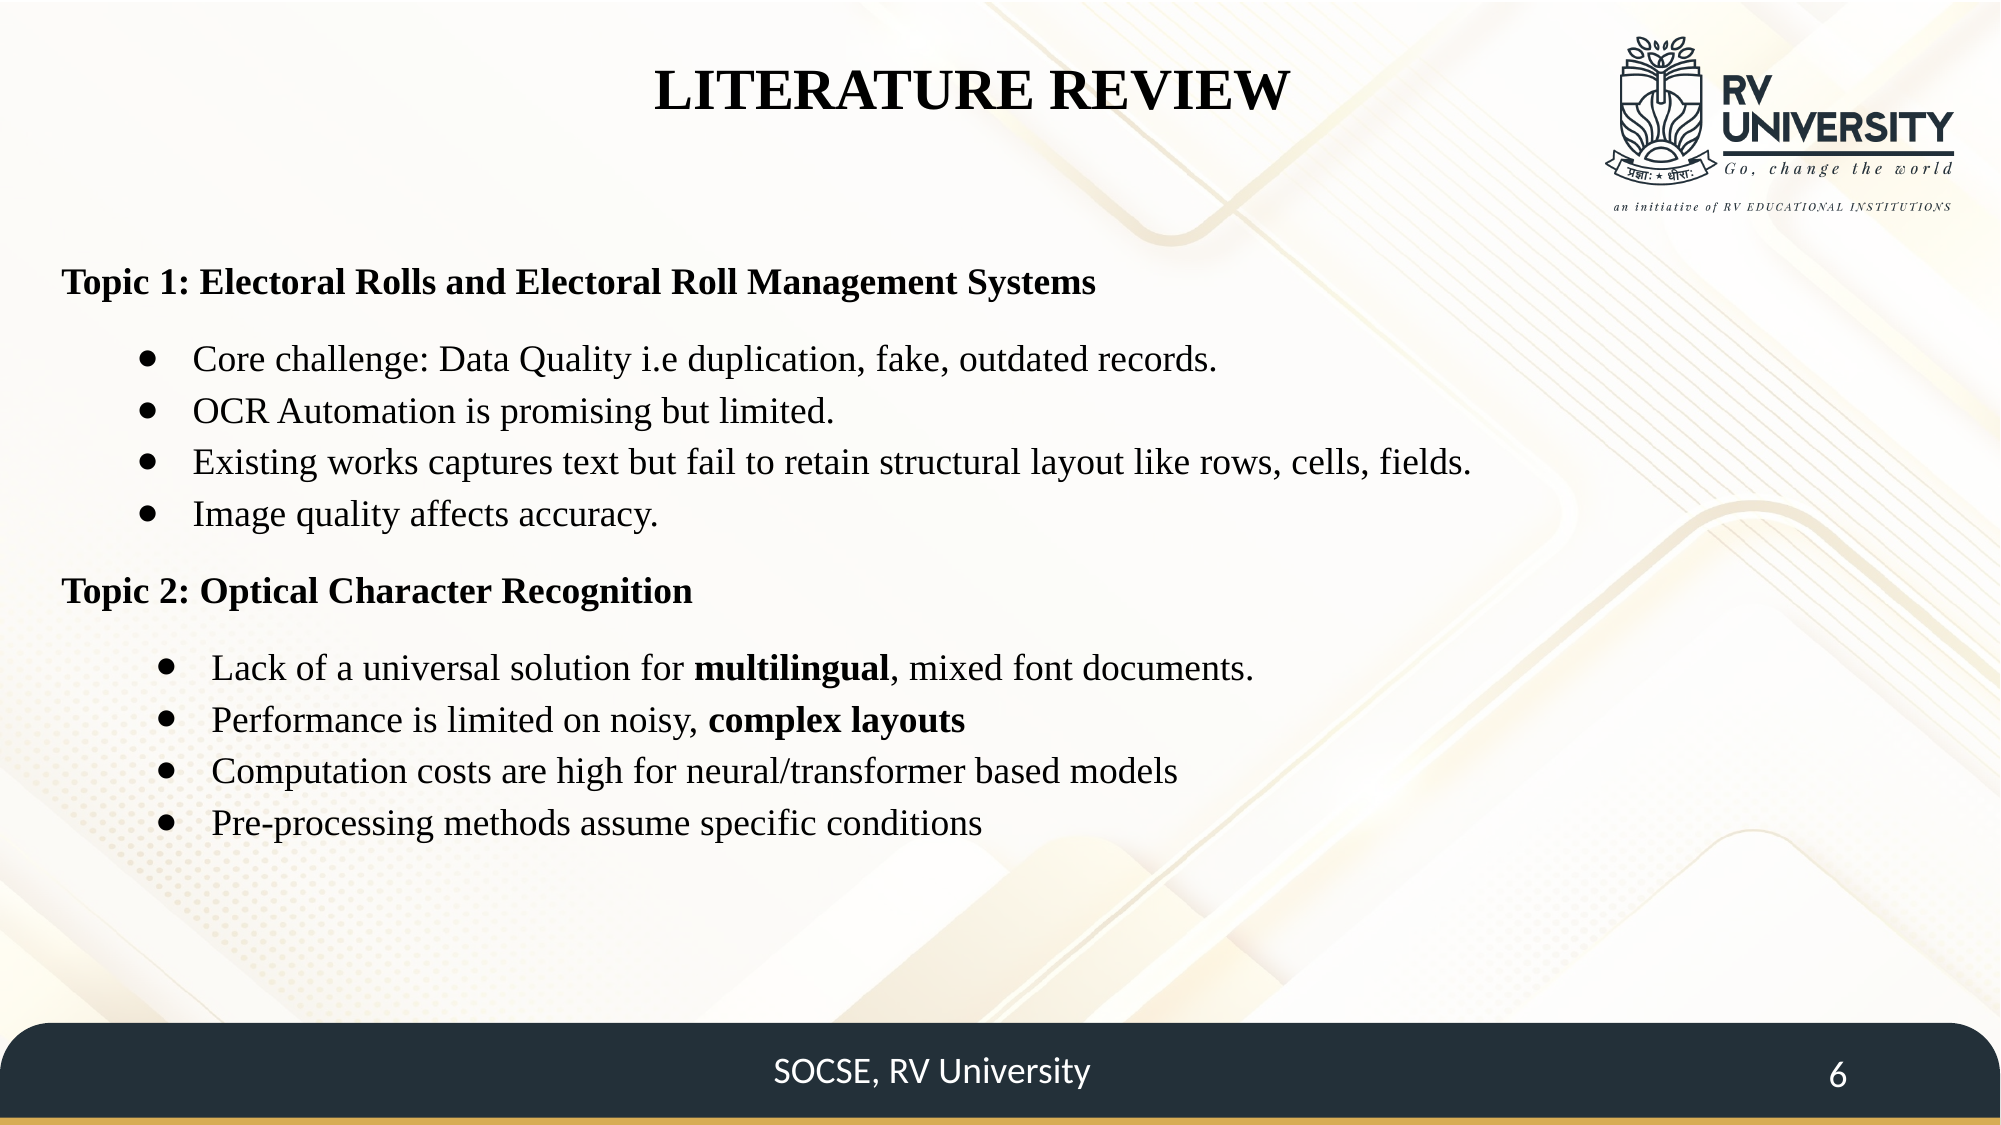

LITERATURE REVIEW
Topic 1: Electoral Rolls and Electoral Roll Management Systems
Core challenge: Data Quality i.e duplication, fake, outdated records.
OCR Automation is promising but limited.
Existing works captures text but fail to retain structural layout like rows, cells, fields.
Image quality affects accuracy.
Topic 2: Optical Character Recognition
Lack of a universal solution for multilingual, mixed font documents.
Performance is limited on noisy, complex layouts
Computation costs are high for neural/transformer based models
Pre-processing methods assume specific conditions

SOCSE, RV University
6